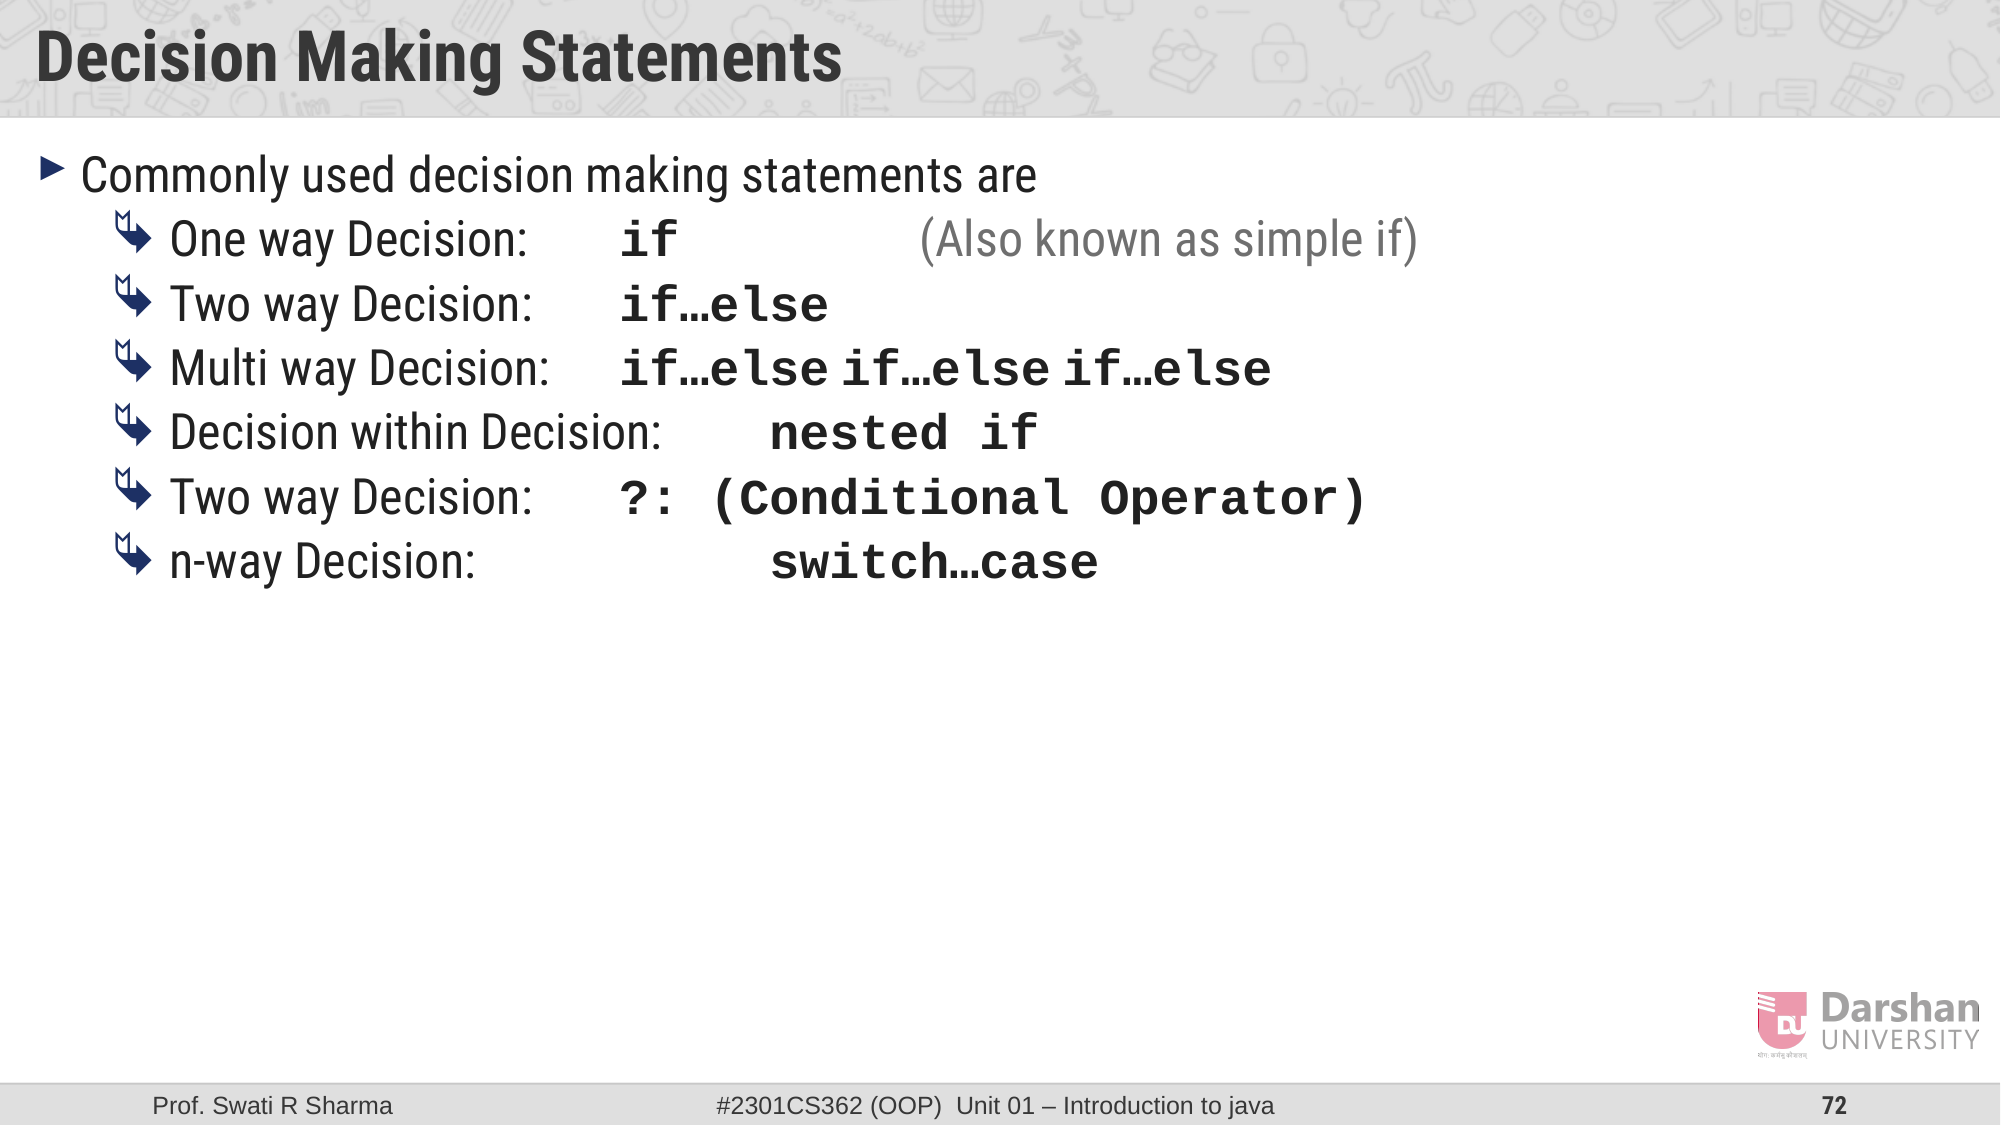

# Decision Making Statements
Commonly used decision making statements are
One way Decision: 	if 		(Also known as simple if)
Two way Decision:	if…else
Multi way Decision:	if…else if…else if…else
Decision within Decision:	nested if
Two way Decision:	?: (Conditional Operator)
n-way Decision:		switch…case